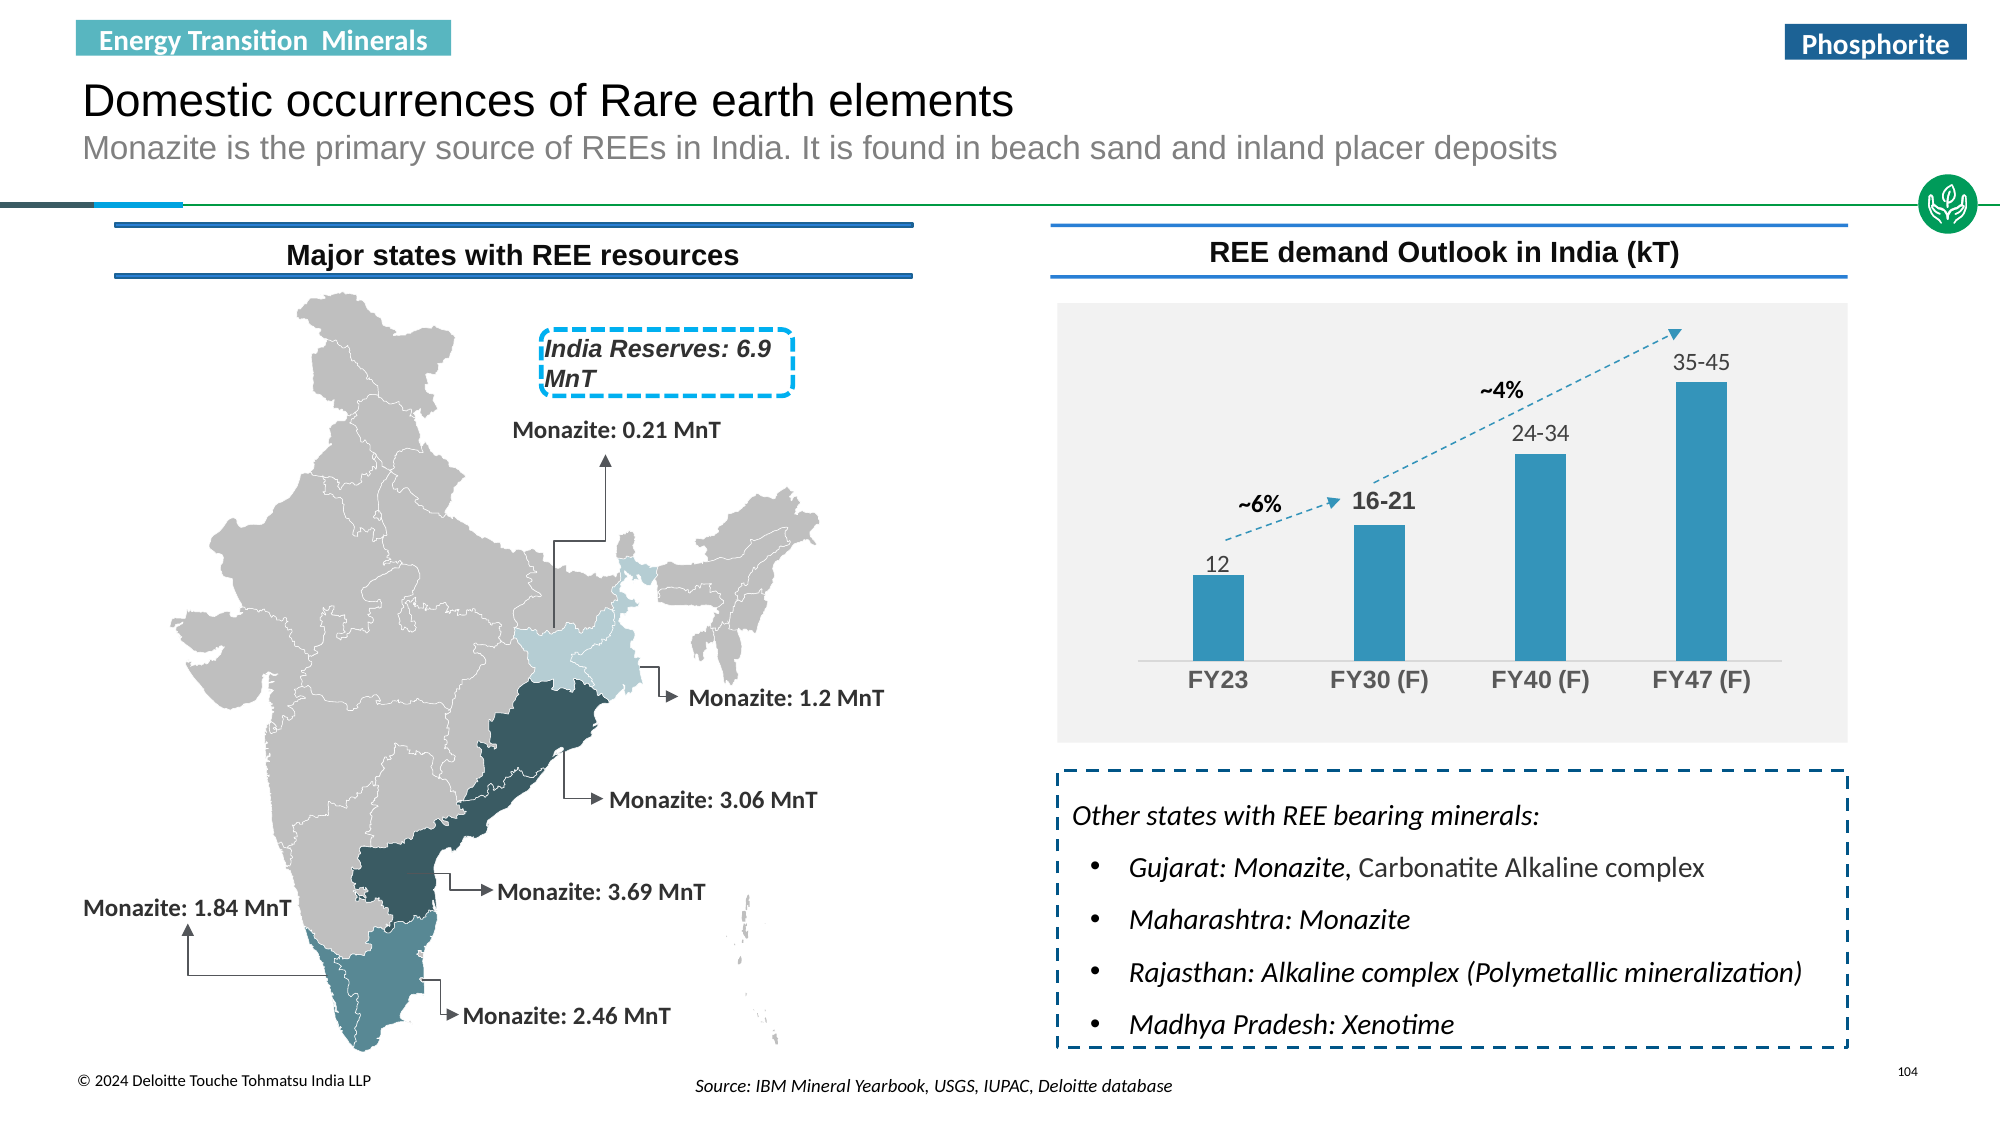

Energy Transition  Minerals
Phosphorite
# Domestic occurrences of Rare earth elements Monazite is the primary source of REEs in India. It is found in beach sand and inland placer deposits

Major states with REE resources

REE demand Outlook in India (kT)

Monazite: 0.21 MnT
Monazite: 1.2 MnT
Monazite: 3.06 MnT
Monazite: 3.69 MnT
Monazite: 1.84 MnT
Monazite: 2.46 MnT

### Chart

| Category | Series 1 |
|---|---|
| FY23 | 12.0 |
| FY30 (F) | 19.0 |
| FY40 (F) | 29.0 |
| FY47 (F) | 39.0 |
India Reserves: 6.9 MnT
~4%
~6%
Other states with REE bearing minerals:
Gujarat: Monazite, Carbonatite Alkaline complex
Maharashtra: Monazite
Rajasthan: Alkaline complex (Polymetallic mineralization)
Madhya Pradesh: Xenotime
Source: IBM Mineral Yearbook, USGS, IUPAC, Deloitte database